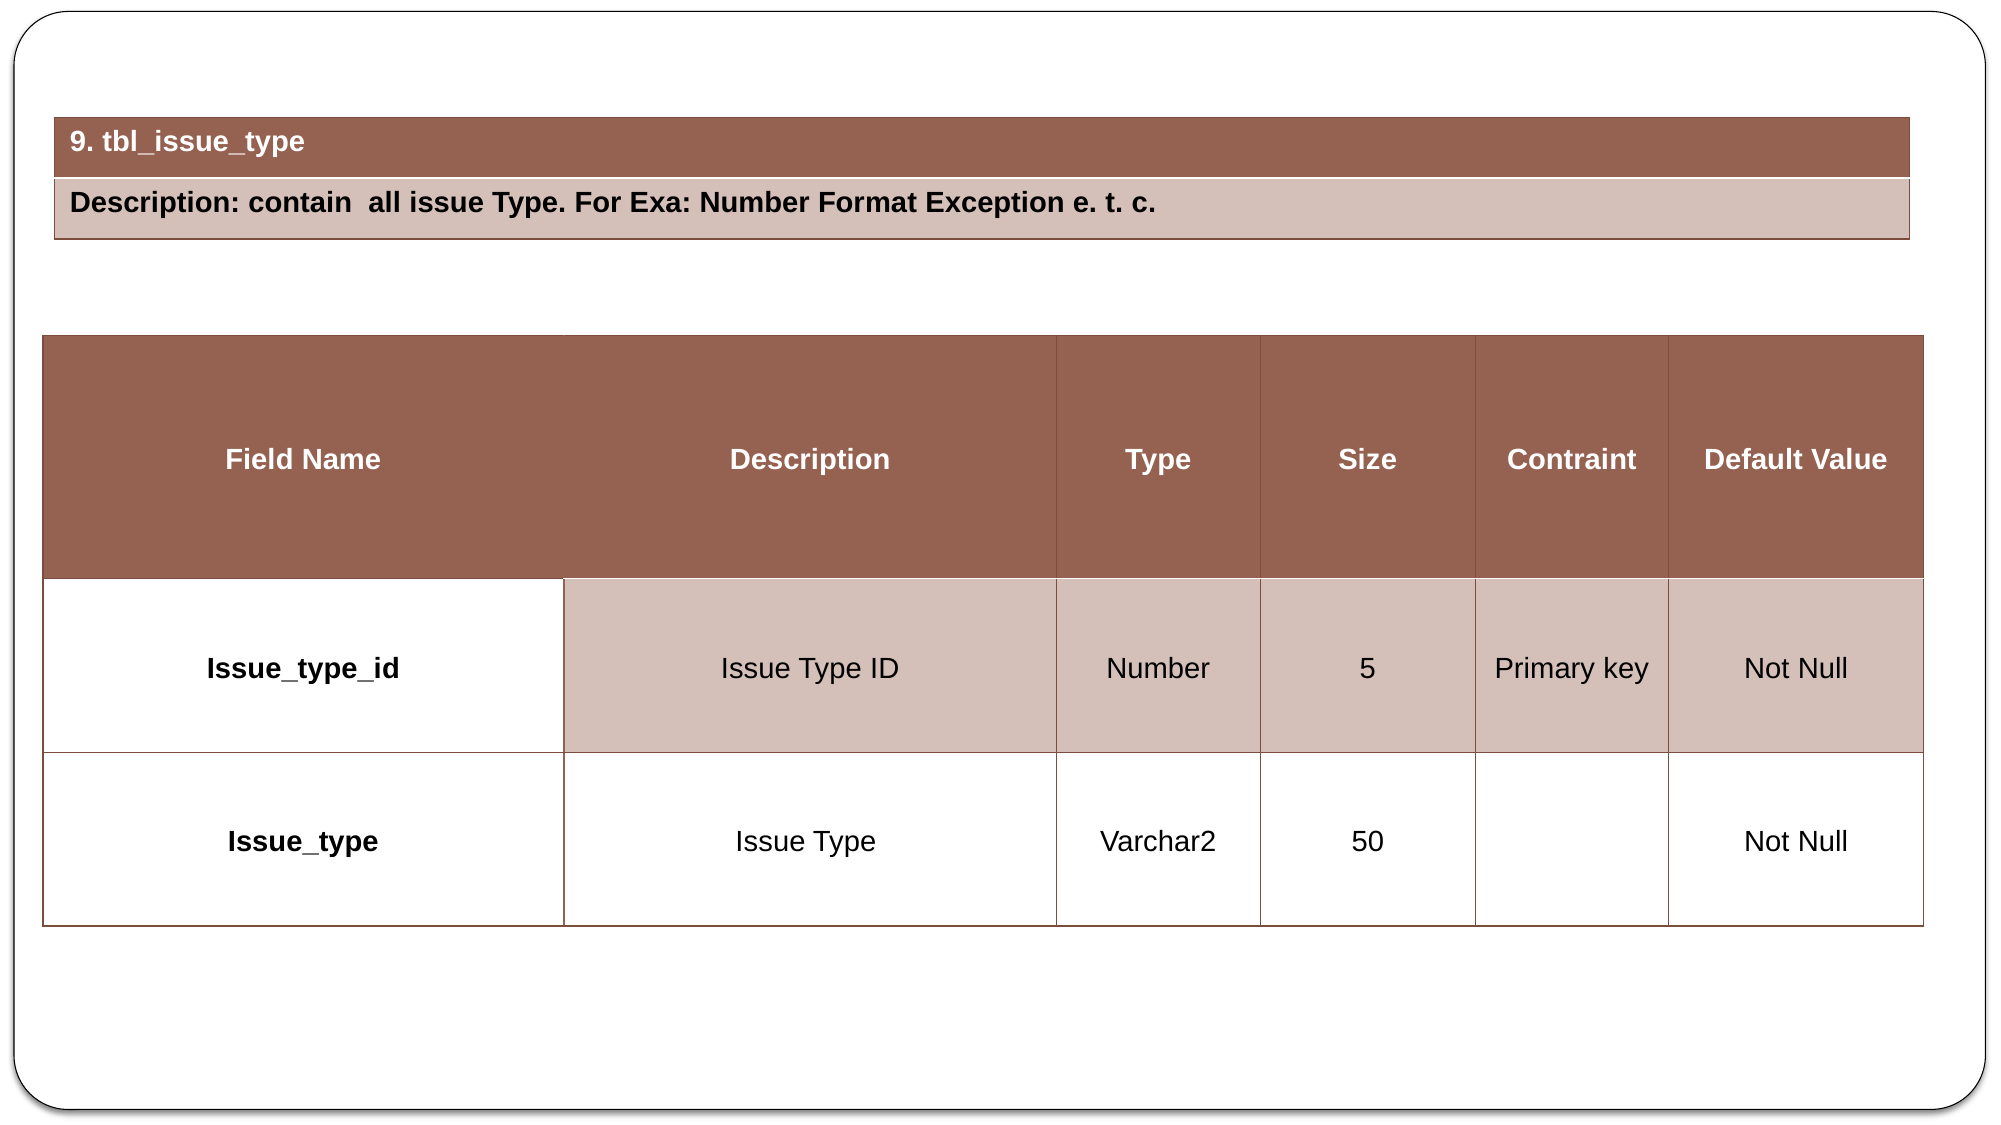

| 9. tbl\_issue\_type |
| --- |
| Description: contain all issue Type. For Exa: Number Format Exception e. t. c. |
| Field Name | Description | Type | Size | Contraint | Default Value |
| --- | --- | --- | --- | --- | --- |
| Issue\_type\_id | Issue Type ID | Number | 5 | Primary key | Not Null |
| Issue\_type | Issue Type | Varchar2 | 50 |  | Not Null |